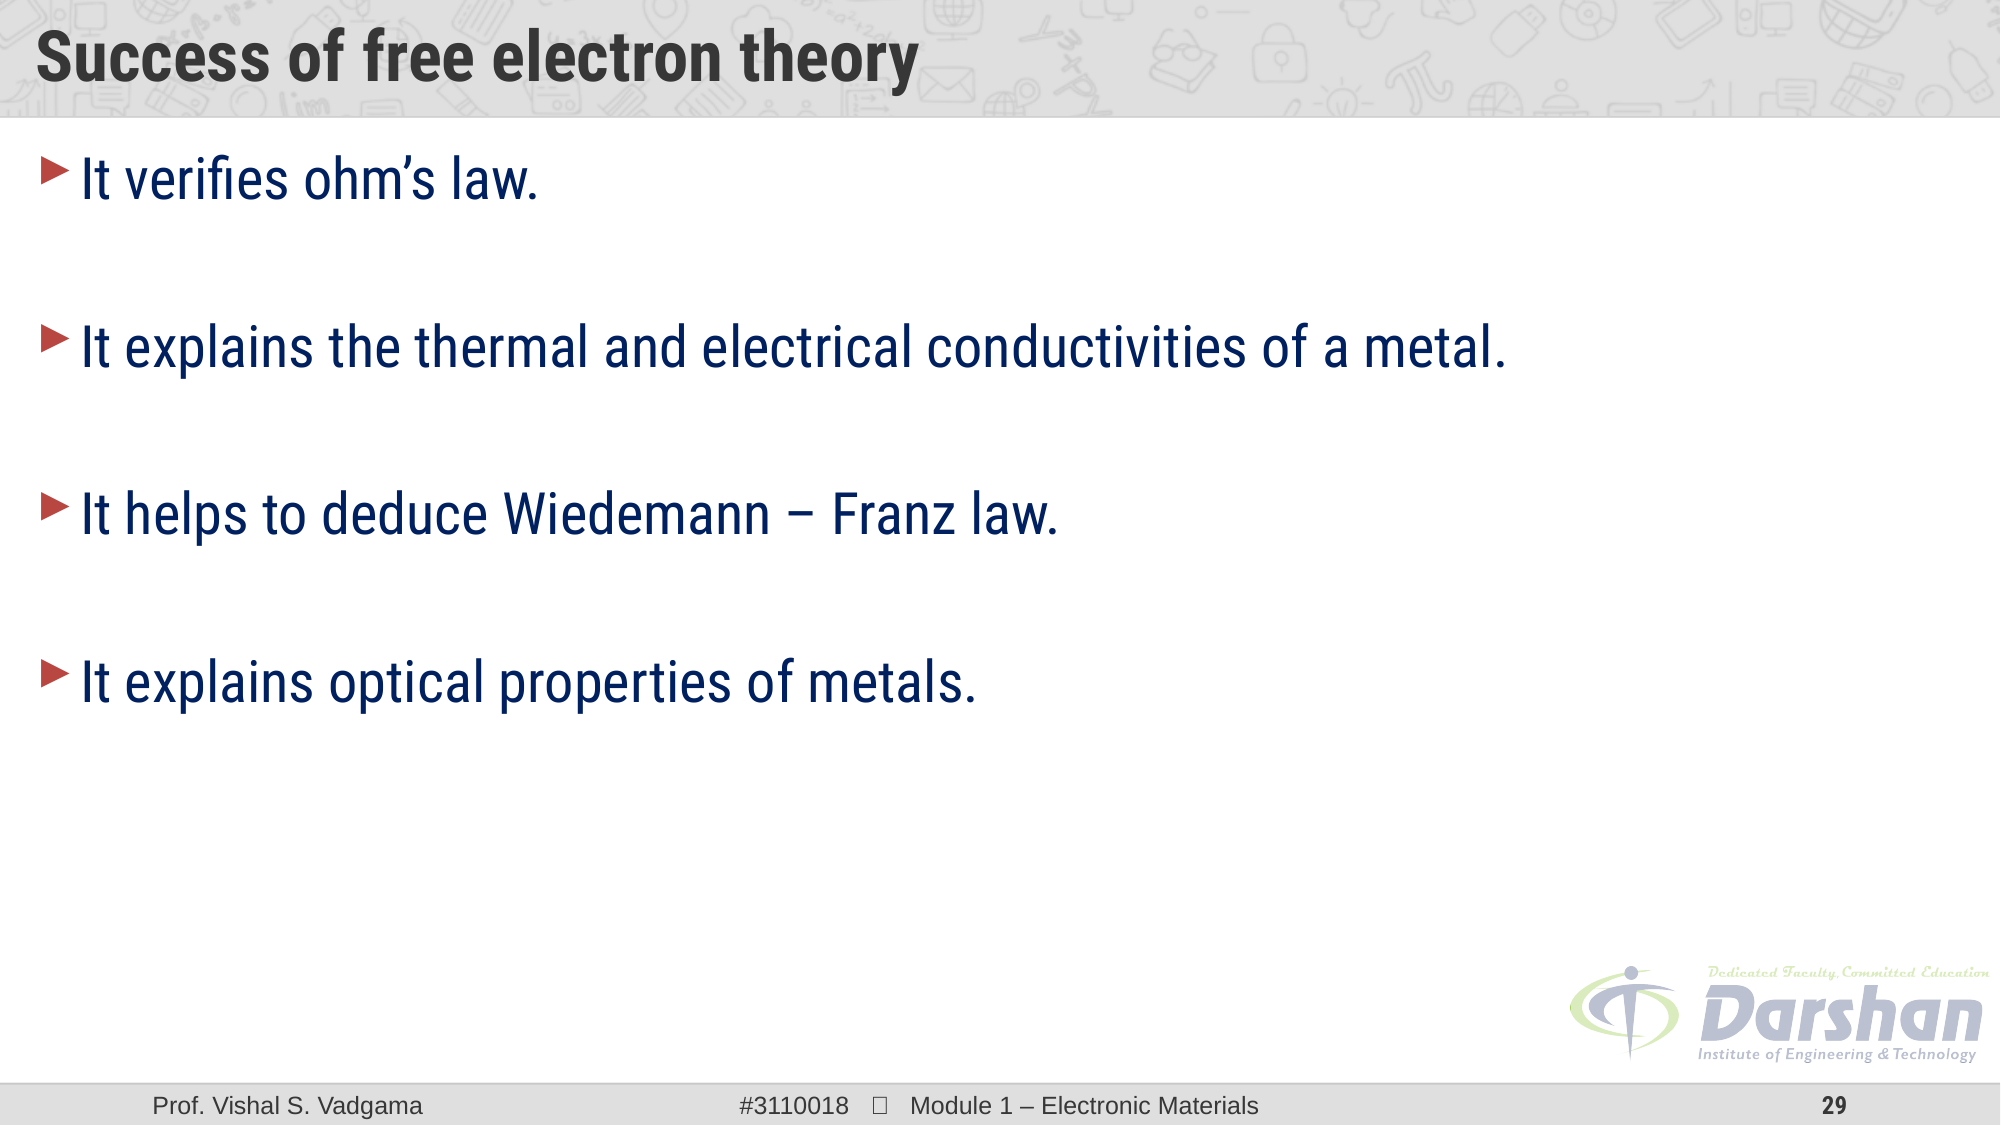

# Success of free electron theory
It verifies ohm’s law.

It explains the thermal and electrical conductivities of a metal.

It helps to deduce Wiedemann – Franz law.

It explains optical properties of metals.